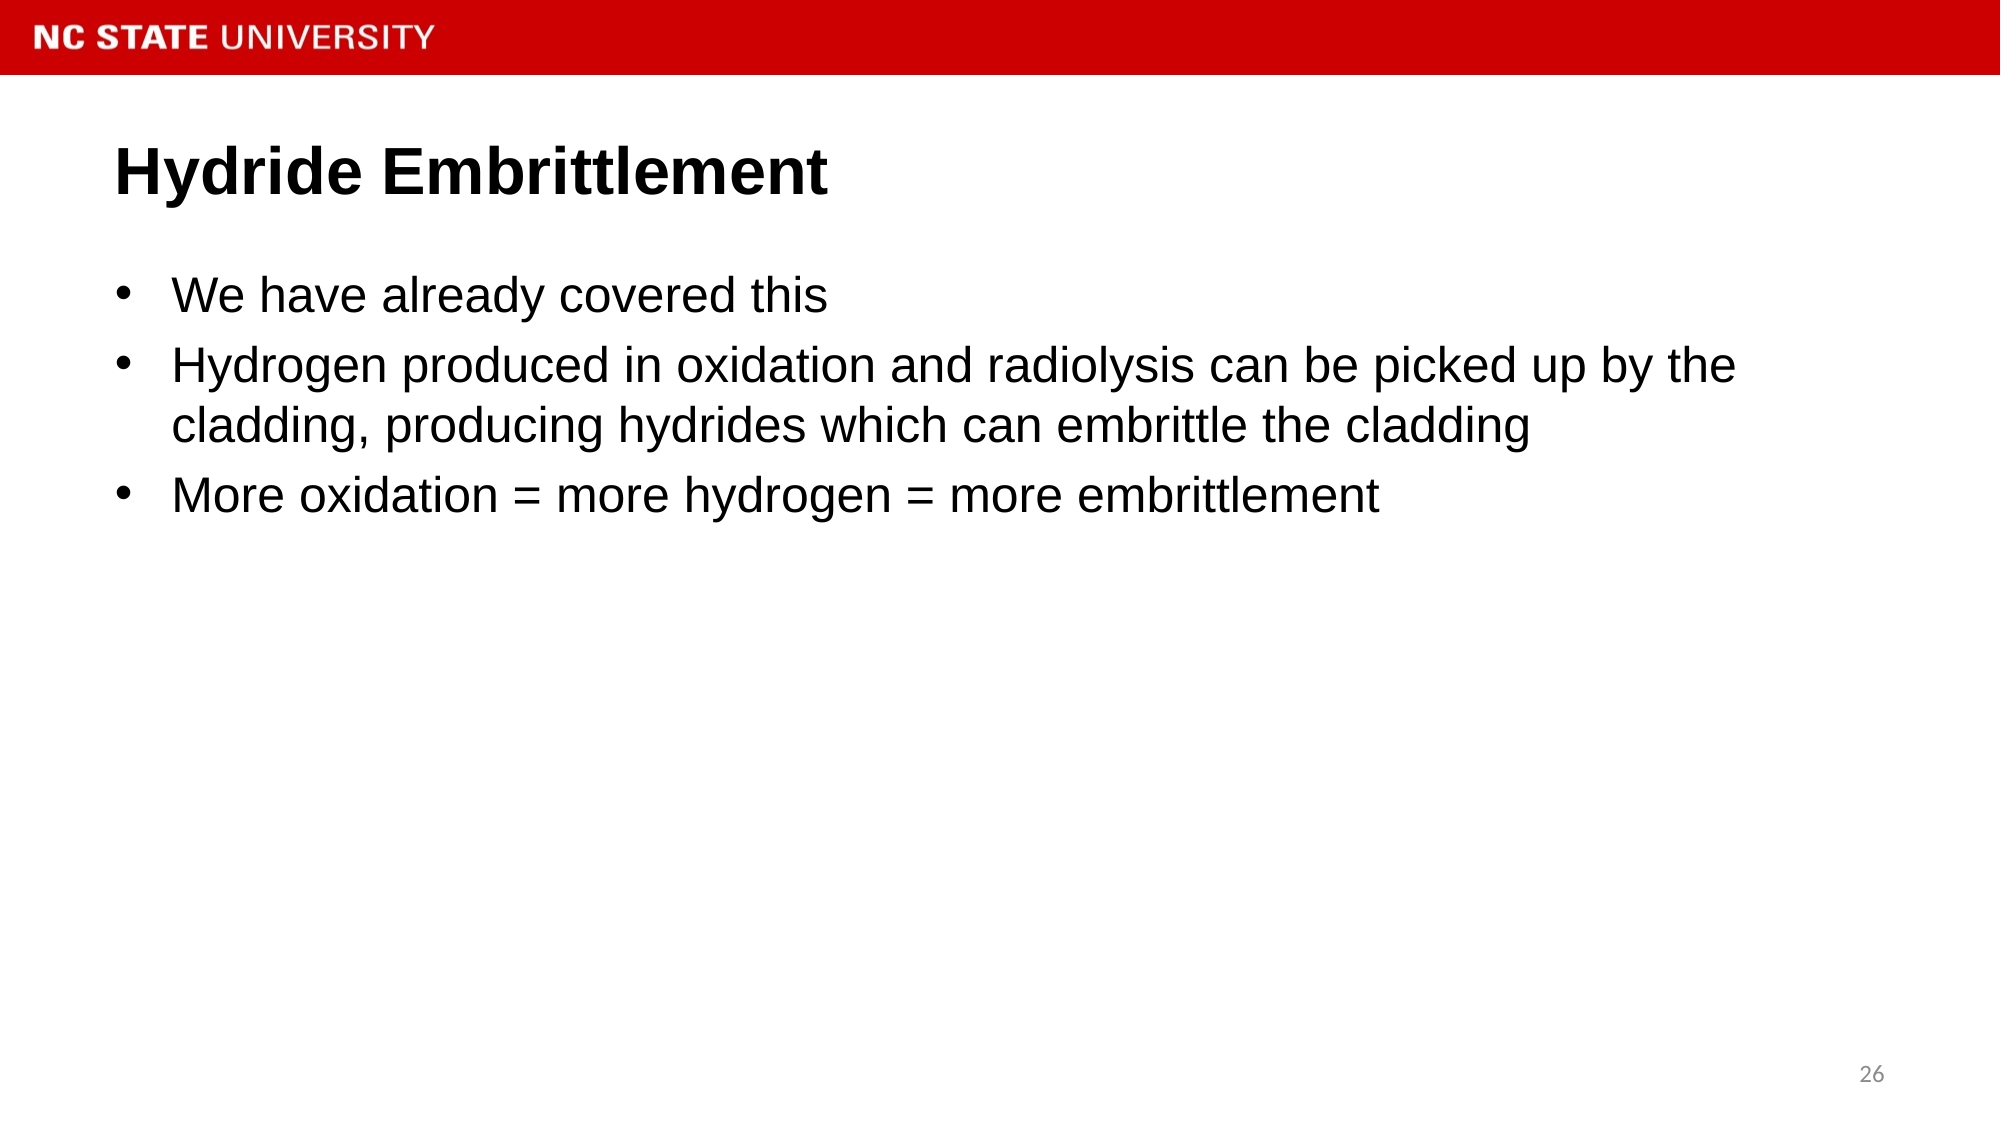

# Hydride Embrittlement
We have already covered this
Hydrogen produced in oxidation and radiolysis can be picked up by the cladding, producing hydrides which can embrittle the cladding
More oxidation = more hydrogen = more embrittlement
26